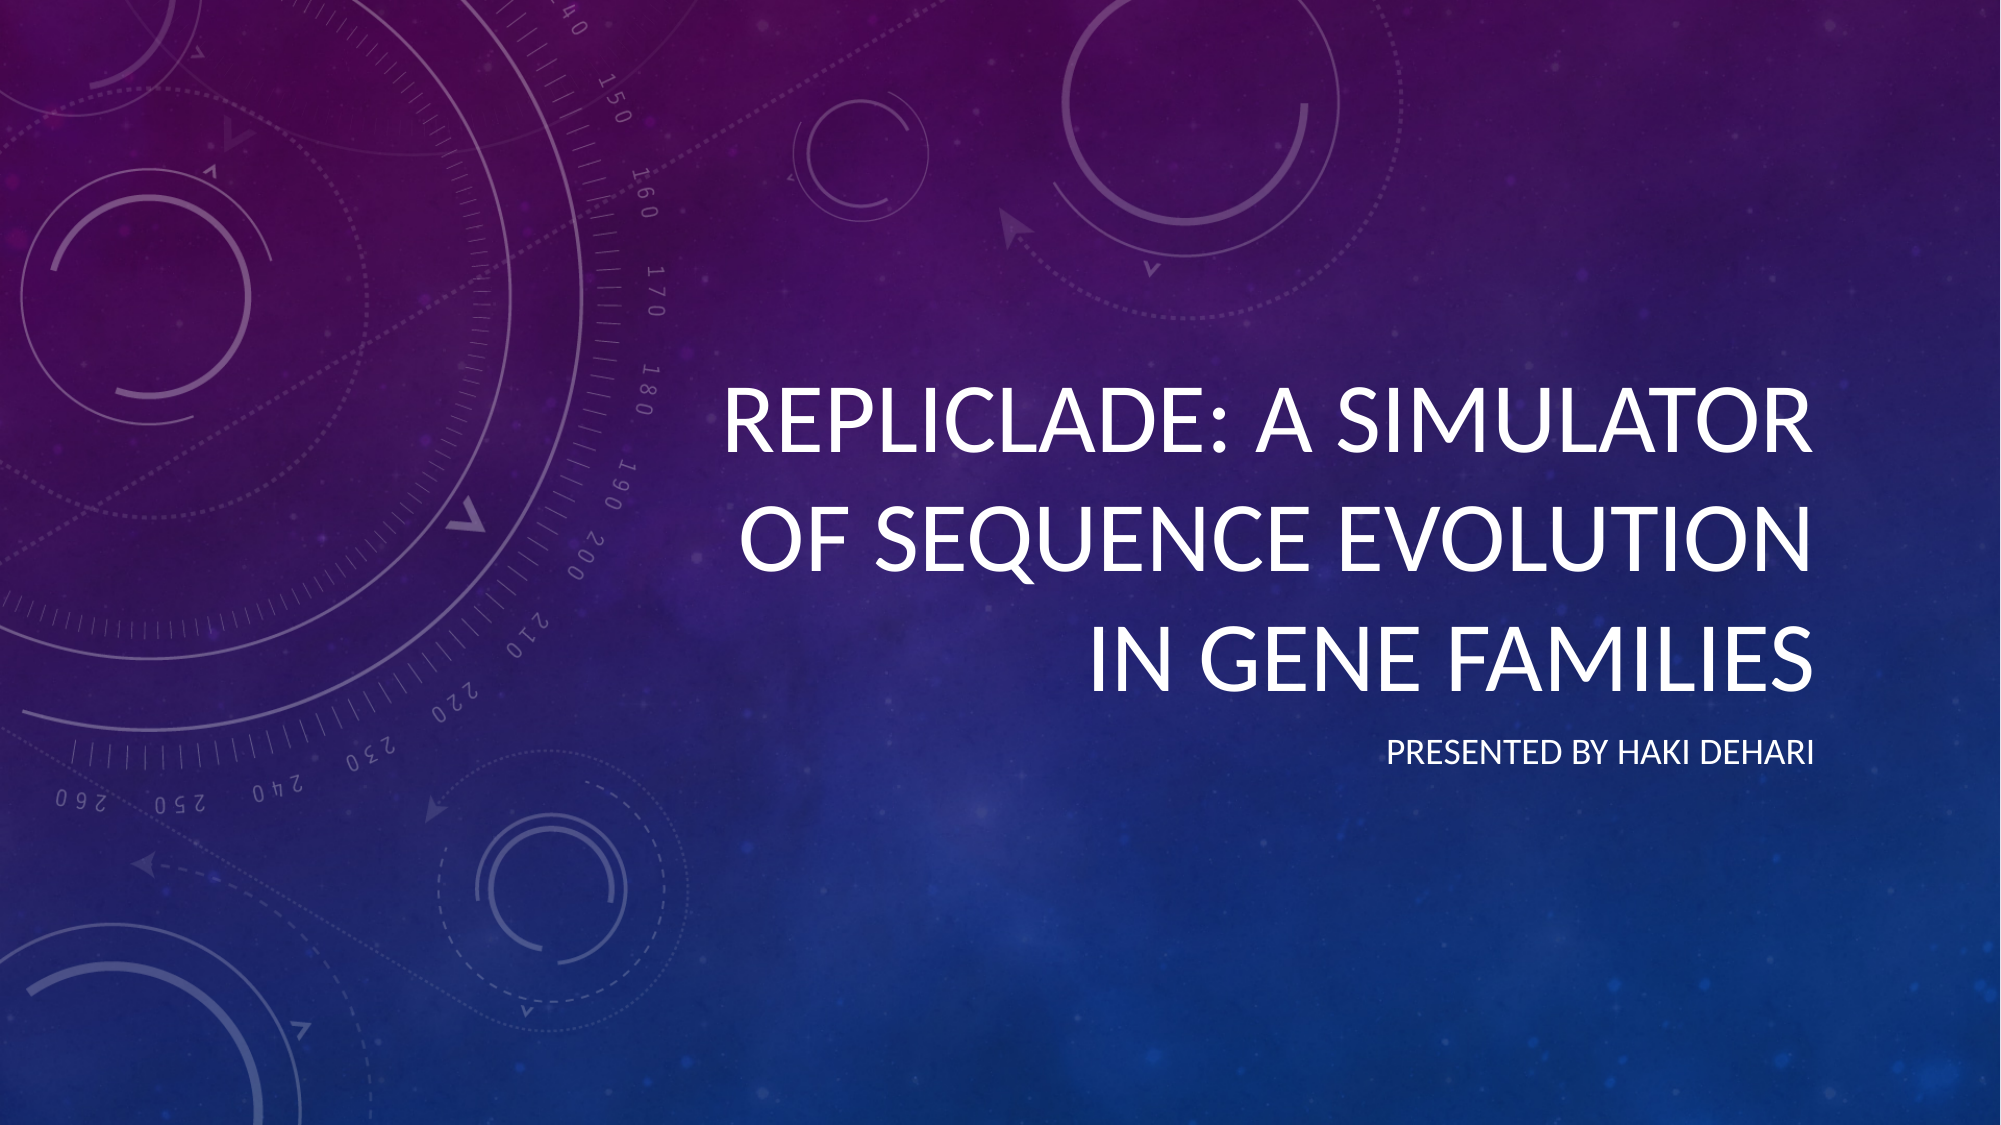

# Repliclade: A Simulator of sequence evolution in gene families
Presented by haki dehari